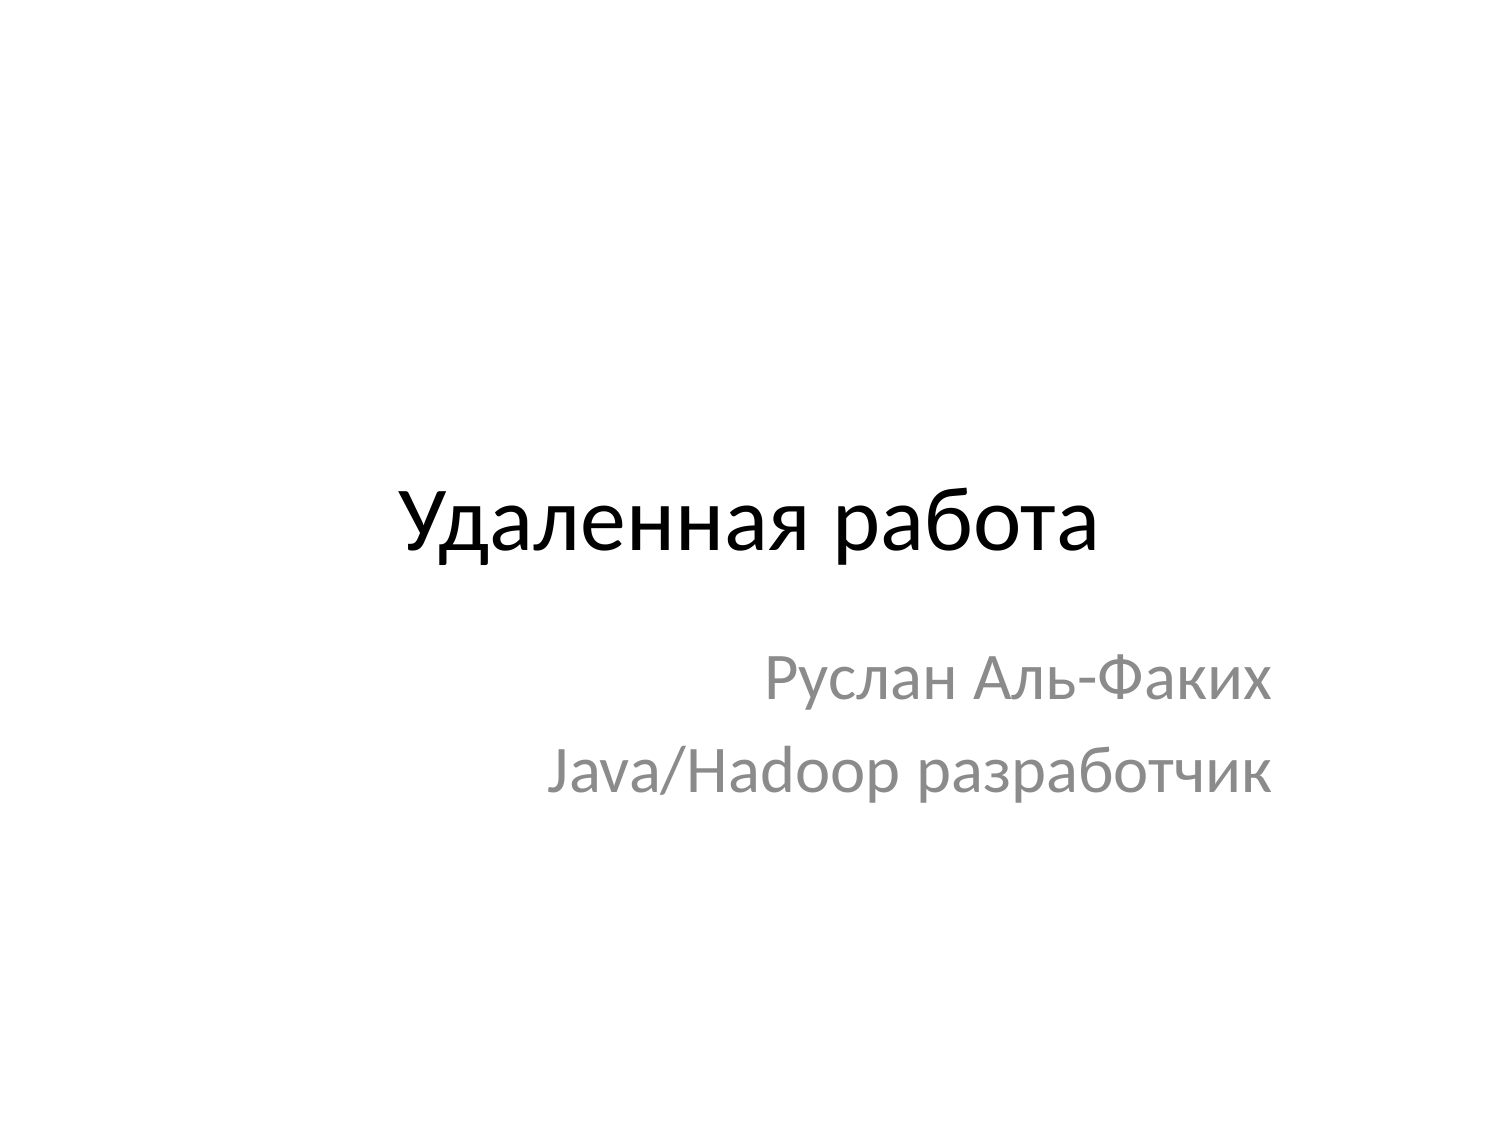

# Удаленная работа
Руслан Аль-Факих
Java/Hadoop разработчик